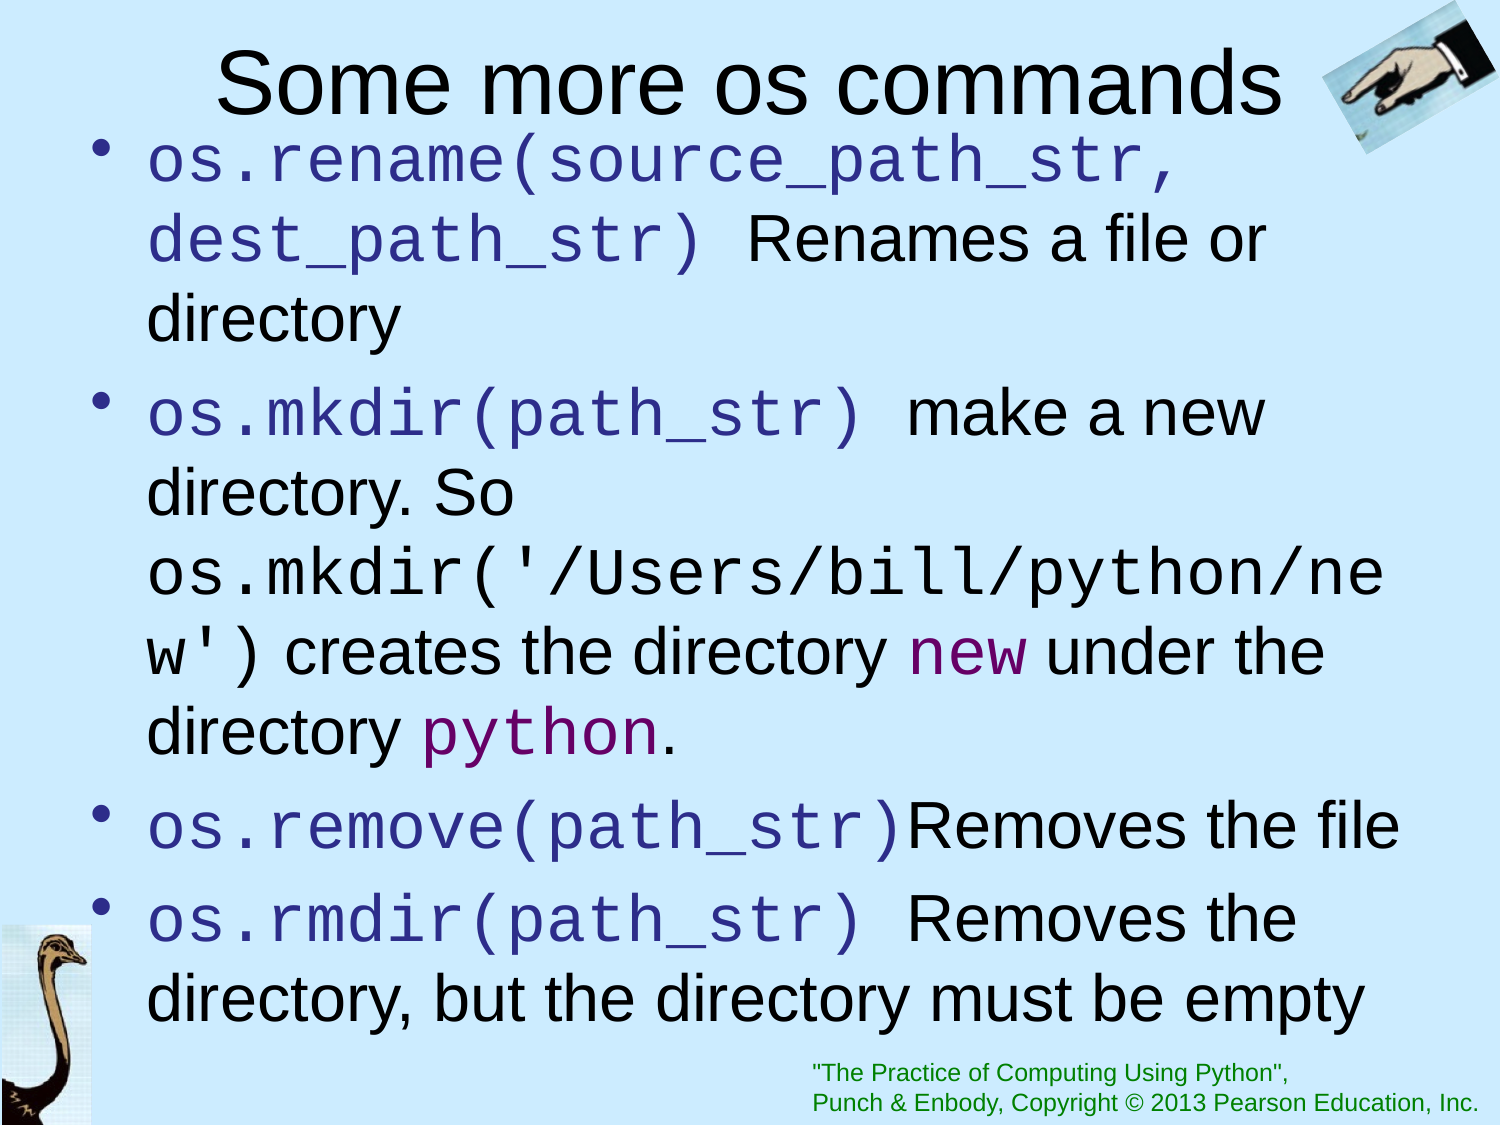

# Some more os commands
os.rename(source_path_str, dest_path_str) Renames a file or directory
os.mkdir(path_str) make a new directory. So os.mkdir('/Users/bill/python/new') creates the directory new under the directory python.
os.remove(path_str)Removes the file
os.rmdir(path_str) Removes the directory, but the directory must be empty